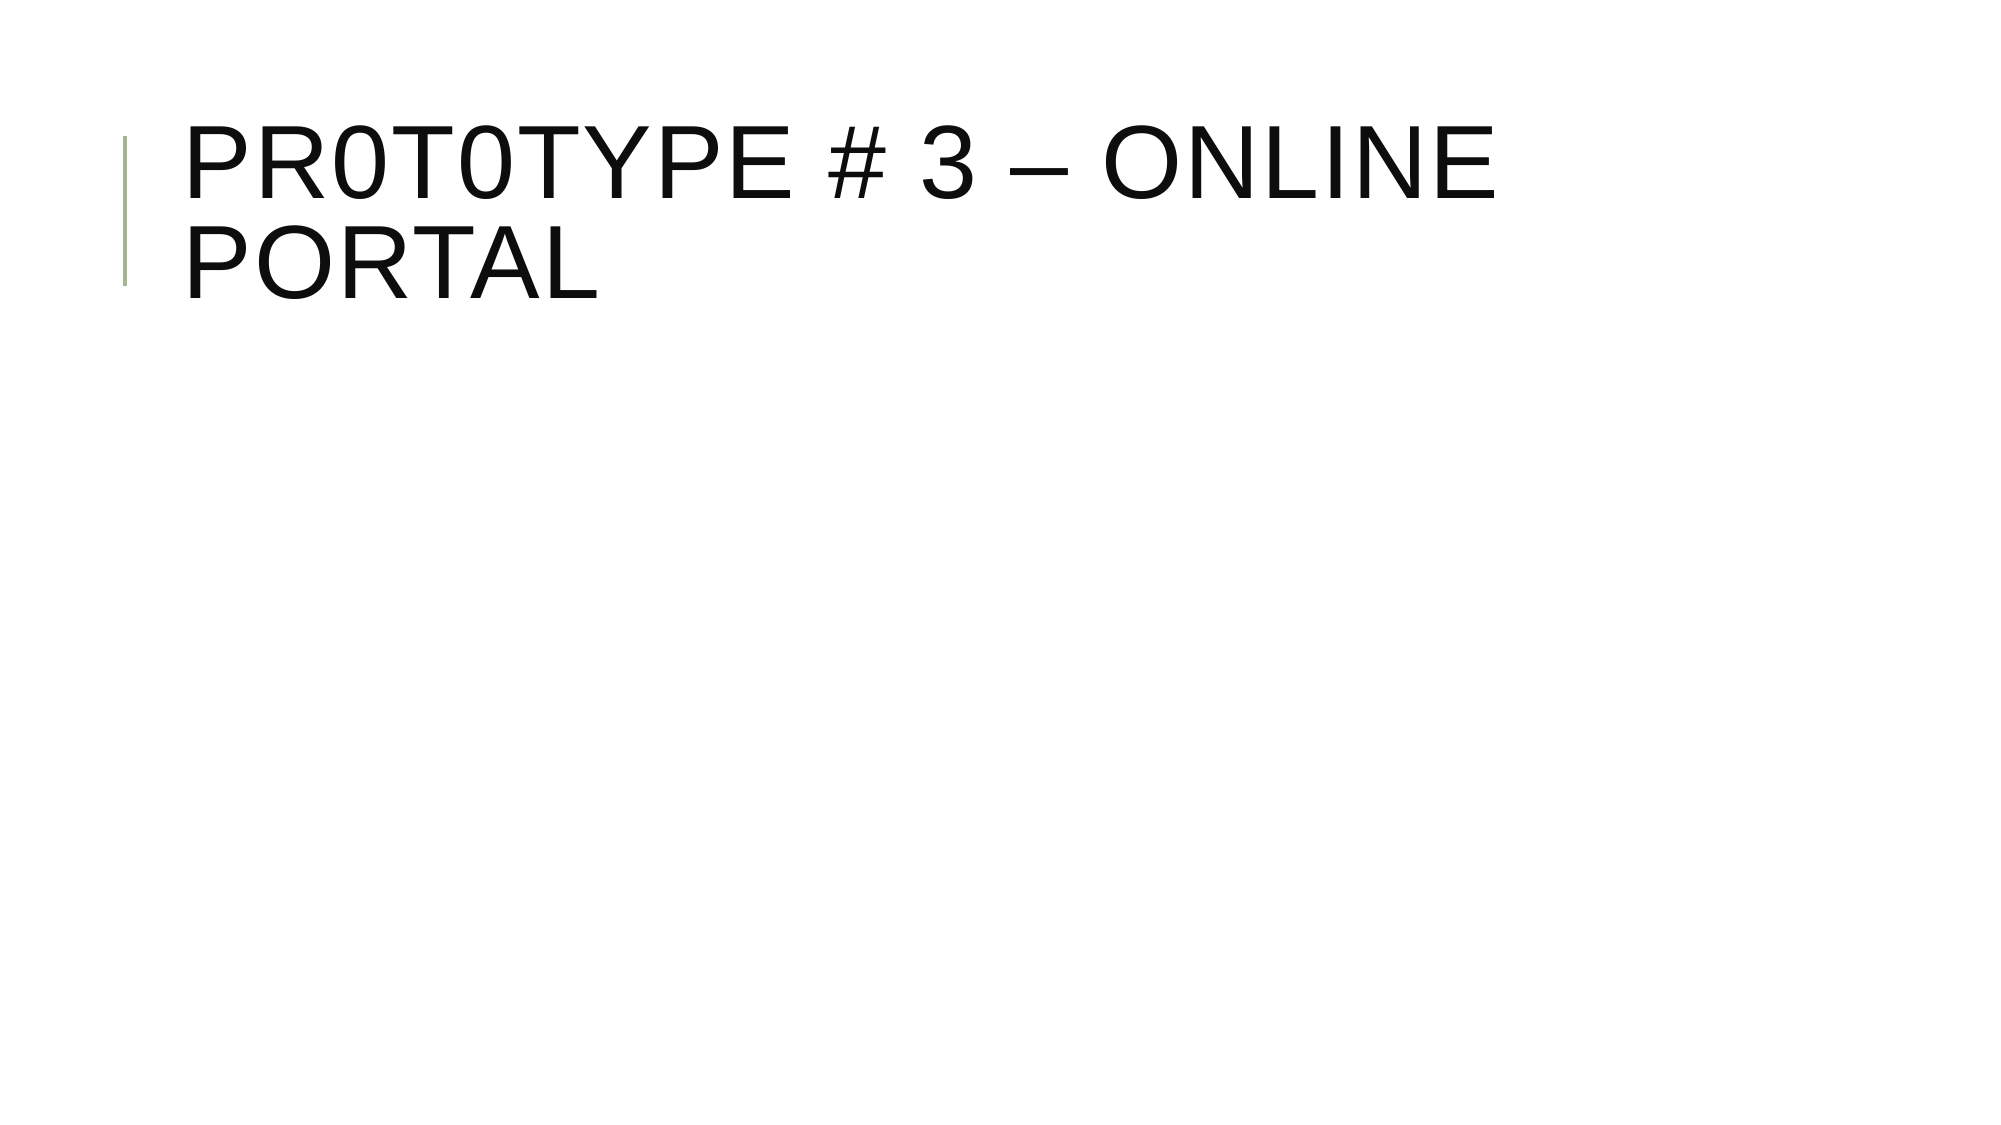

# Pr0t0type # 3 – online portal